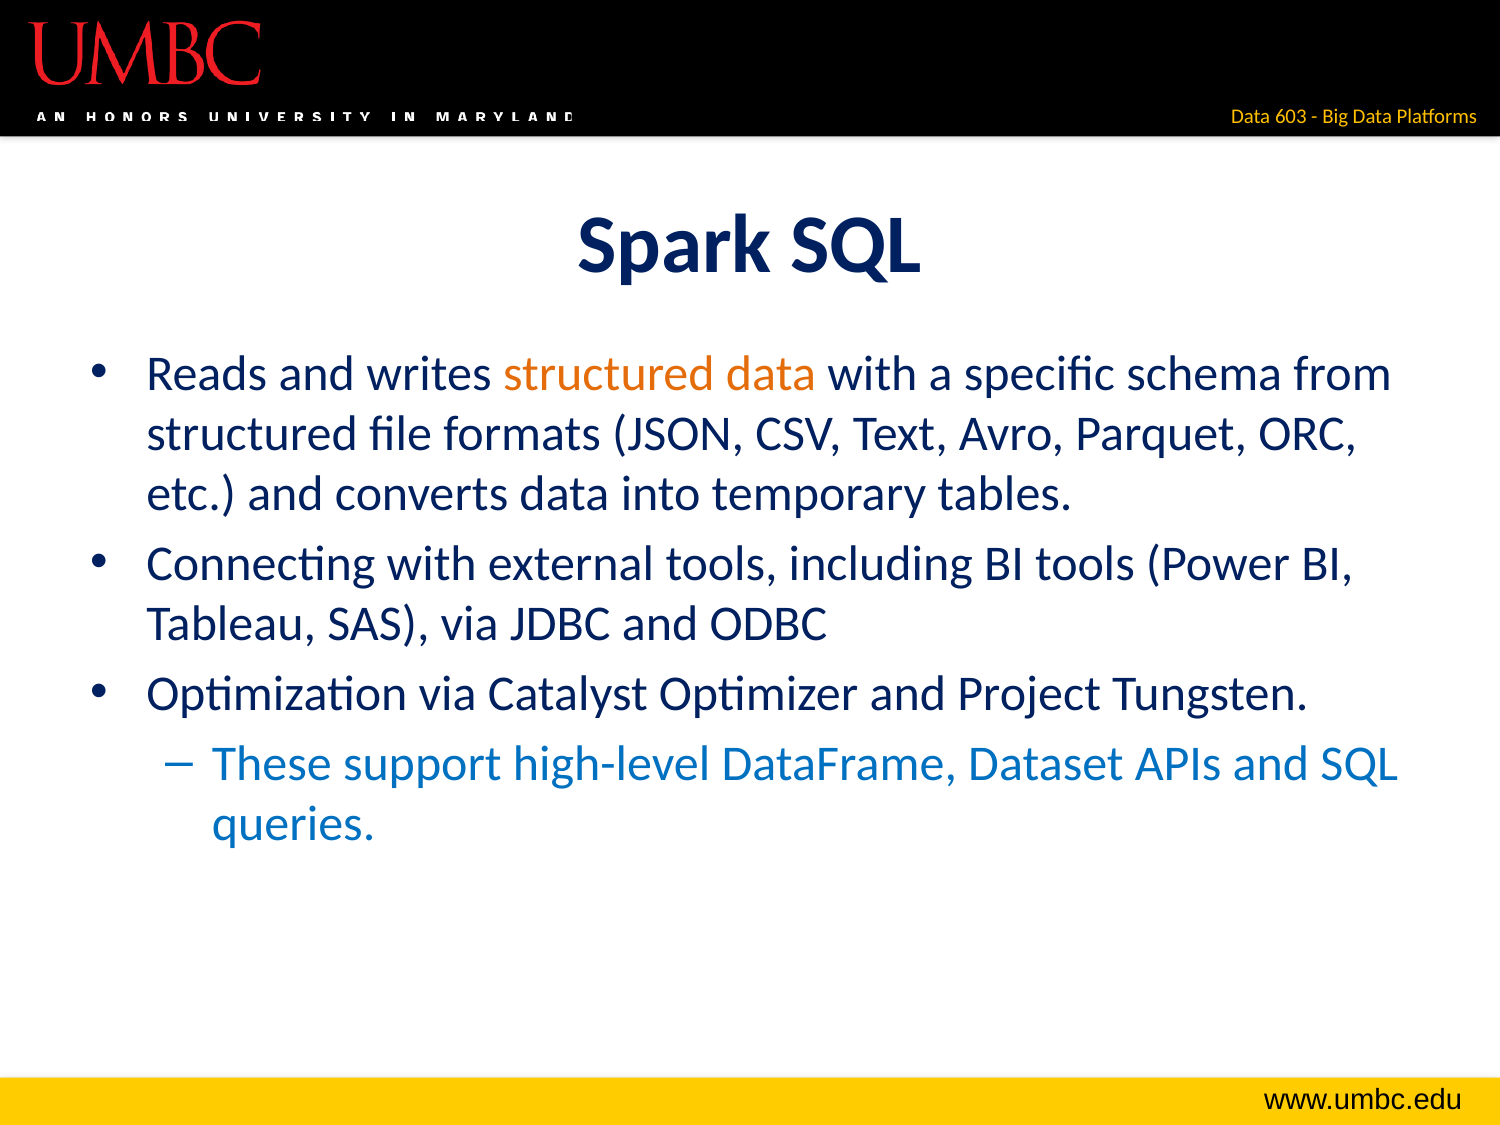

# Spark SQL
Reads and writes structured data with a specific schema from structured file formats (JSON, CSV, Text, Avro, Parquet, ORC, etc.) and converts data into temporary tables.
Connecting with external tools, including BI tools (Power BI, Tableau, SAS), via JDBC and ODBC
Optimization via Catalyst Optimizer and Project Tungsten.
These support high-level DataFrame, Dataset APIs and SQL queries.